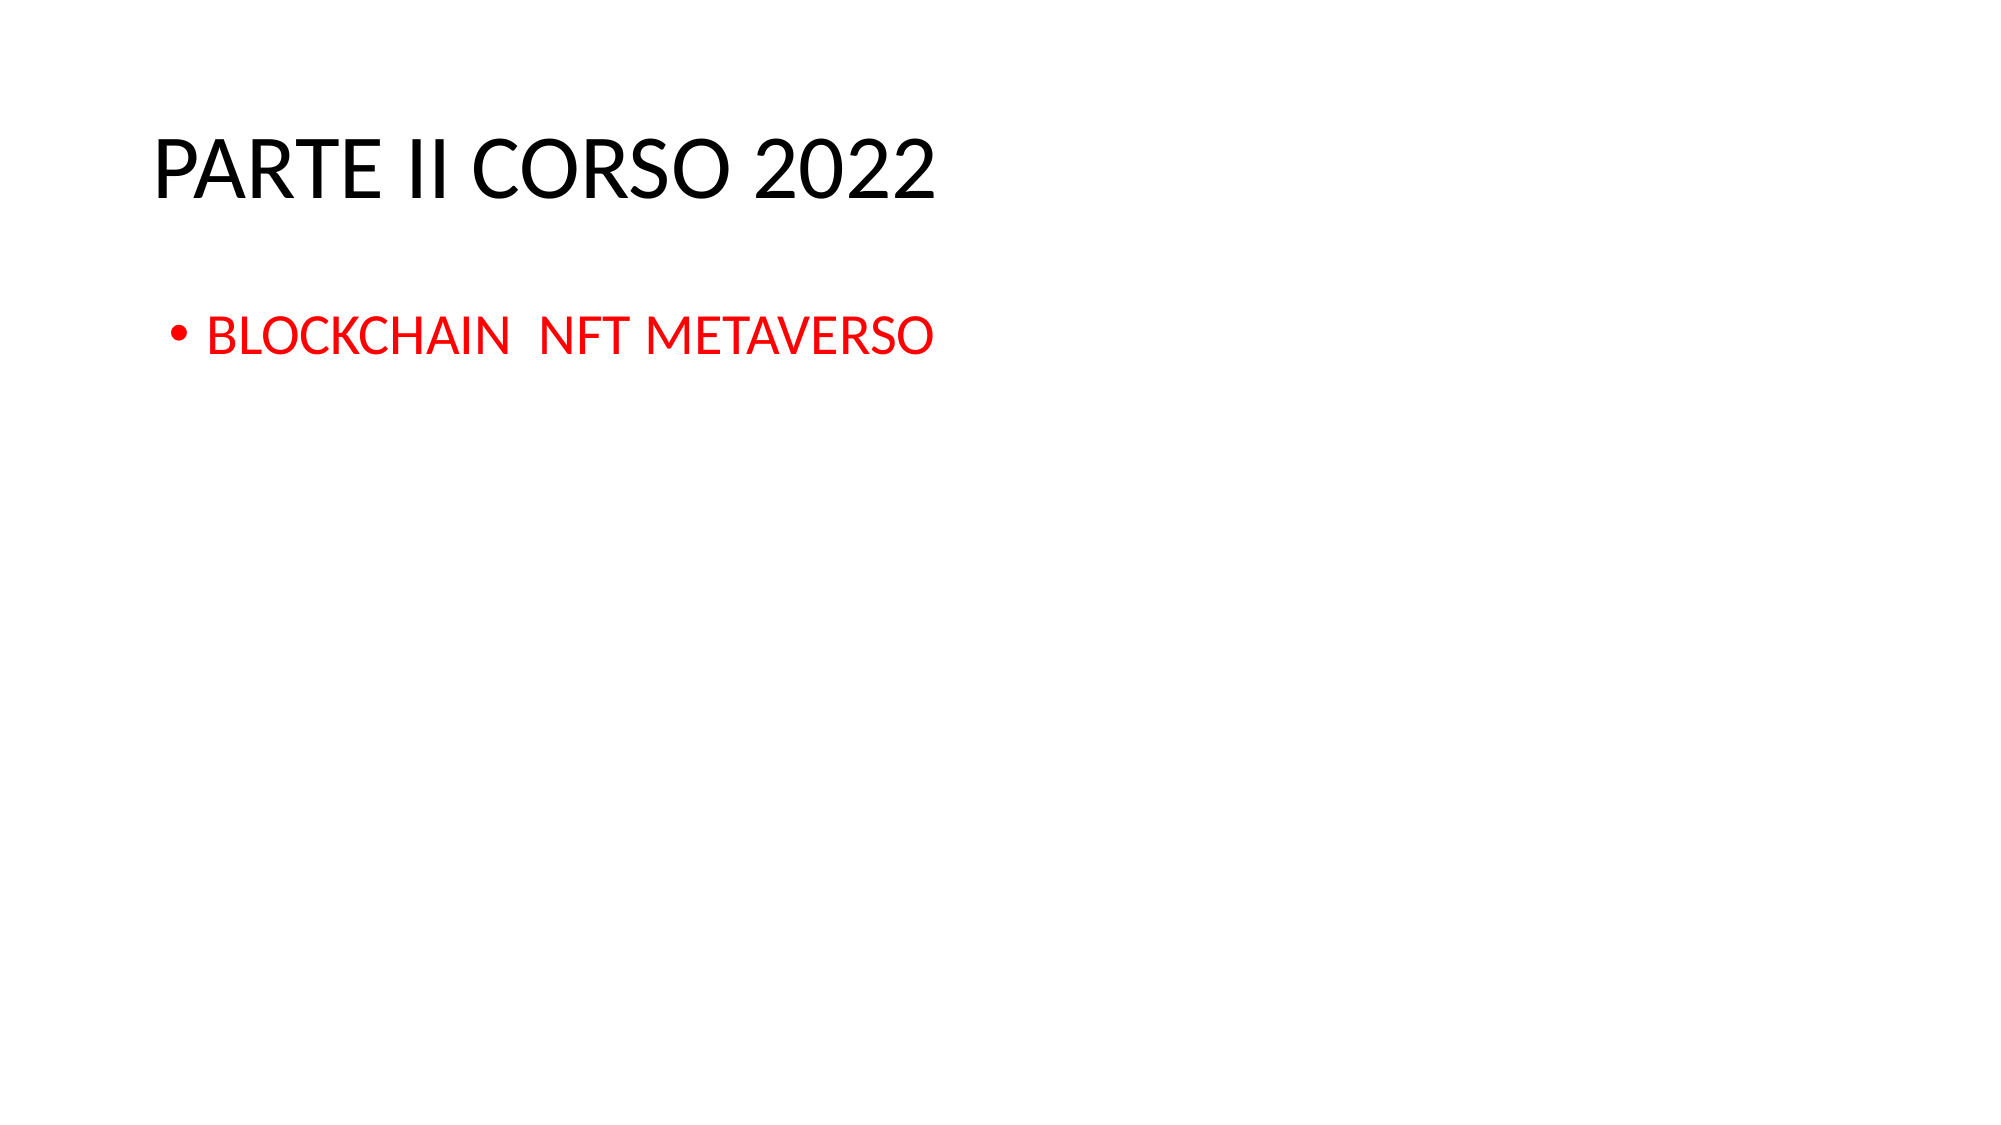

# PARTE II CORSO 2022
BLOCKCHAIN  NFT METAVERSO